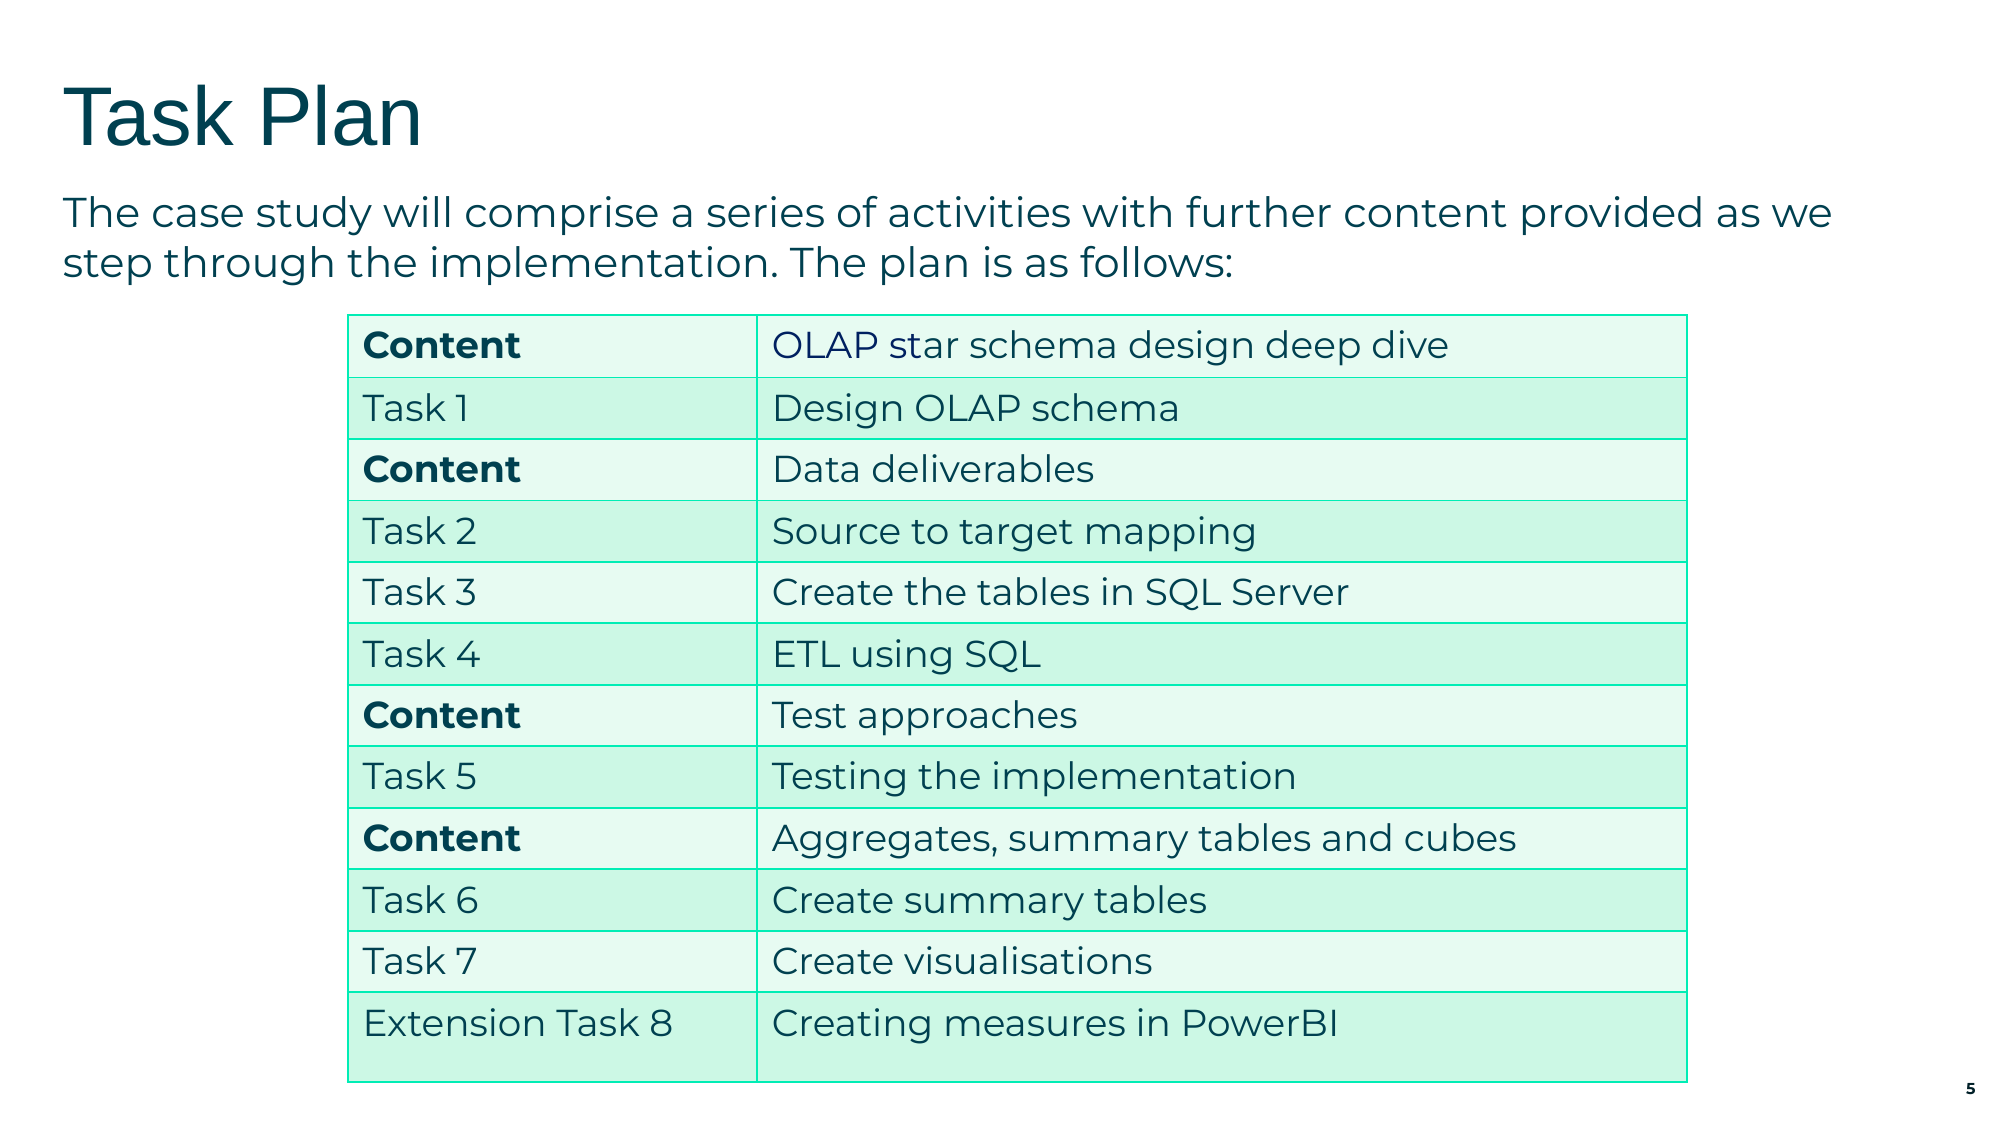

Task Plan
The case study will comprise a series of activities with further content provided as we step through the implementation. The plan is as follows:
| Content | OLAP star schema design deep dive |
| --- | --- |
| Task 1 | Design OLAP schema |
| Content | Data deliverables |
| Task 2 | Source to target mapping |
| Task 3 | Create the tables in SQL Server |
| Task 4 | ETL using SQL |
| Content | Test approaches |
| Task 5 | Testing the implementation |
| Content | Aggregates, summary tables and cubes |
| Task 6 | Create summary tables |
| Task 7 | Create visualisations |
| Extension Task 8 | Creating measures in PowerBI |
5